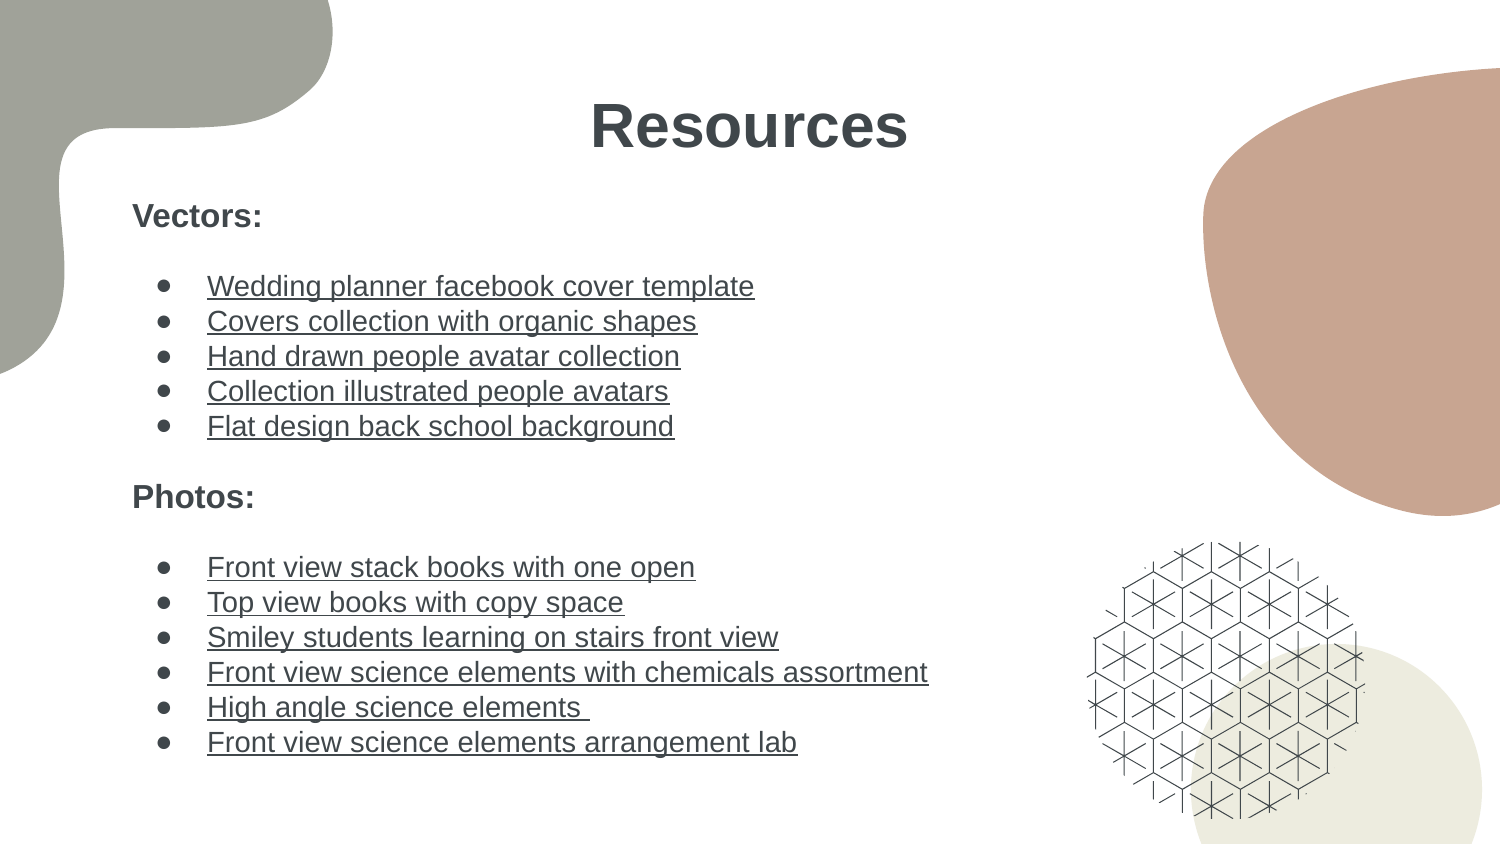

# Resources
Vectors:
Wedding planner facebook cover template
Covers collection with organic shapes
Hand drawn people avatar collection
Collection illustrated people avatars
Flat design back school background
Photos:
Front view stack books with one open
Top view books with copy space
Smiley students learning on stairs front view
Front view science elements with chemicals assortment
High angle science elements
Front view science elements arrangement lab